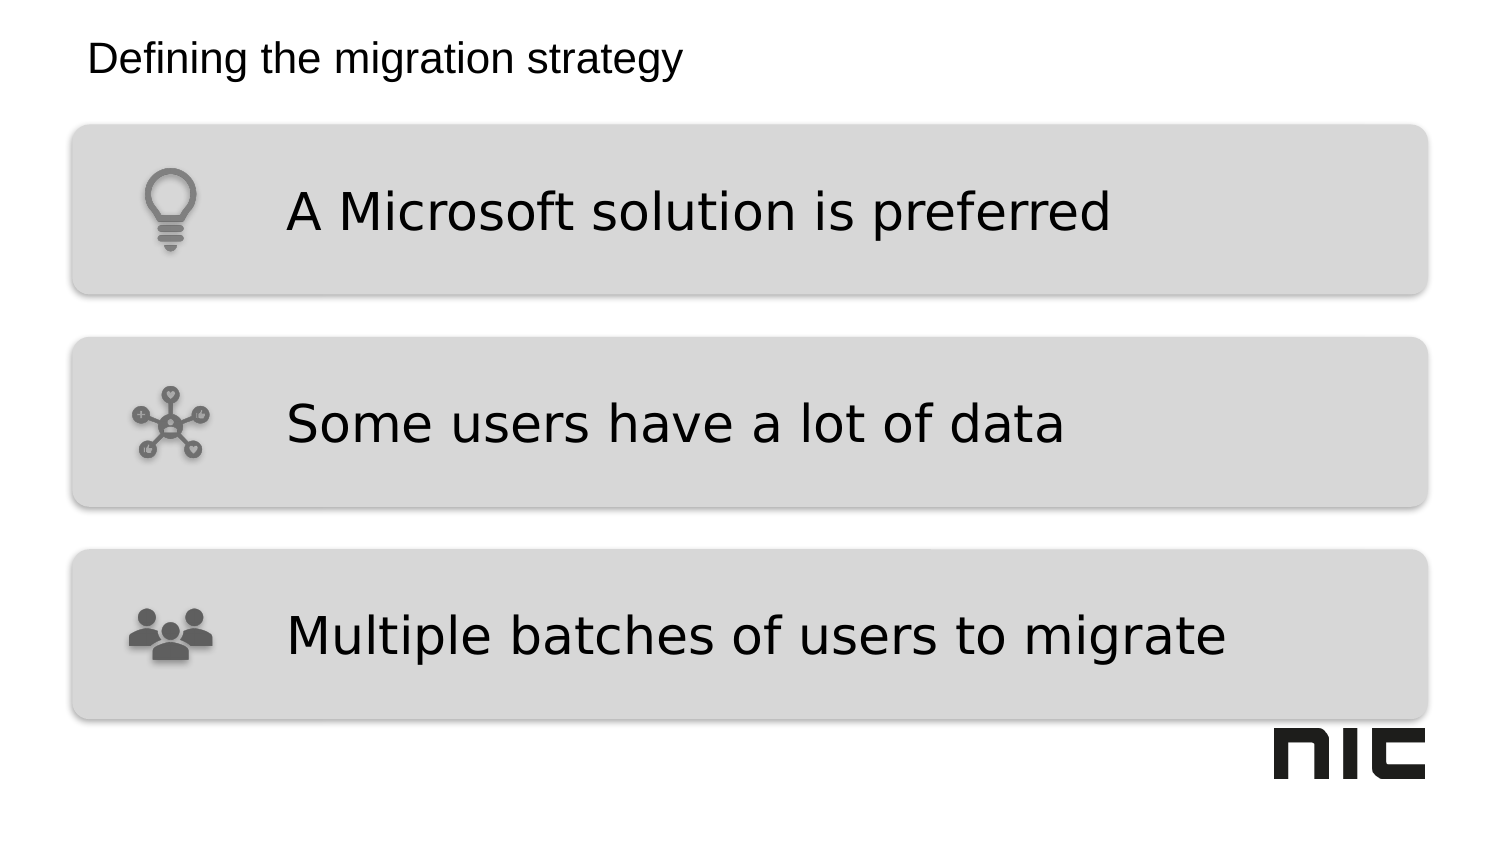

# Defining the migration strategy
A Microsoft solution is preferred
Some users have a lot of data
Multiple batches of users to migrate